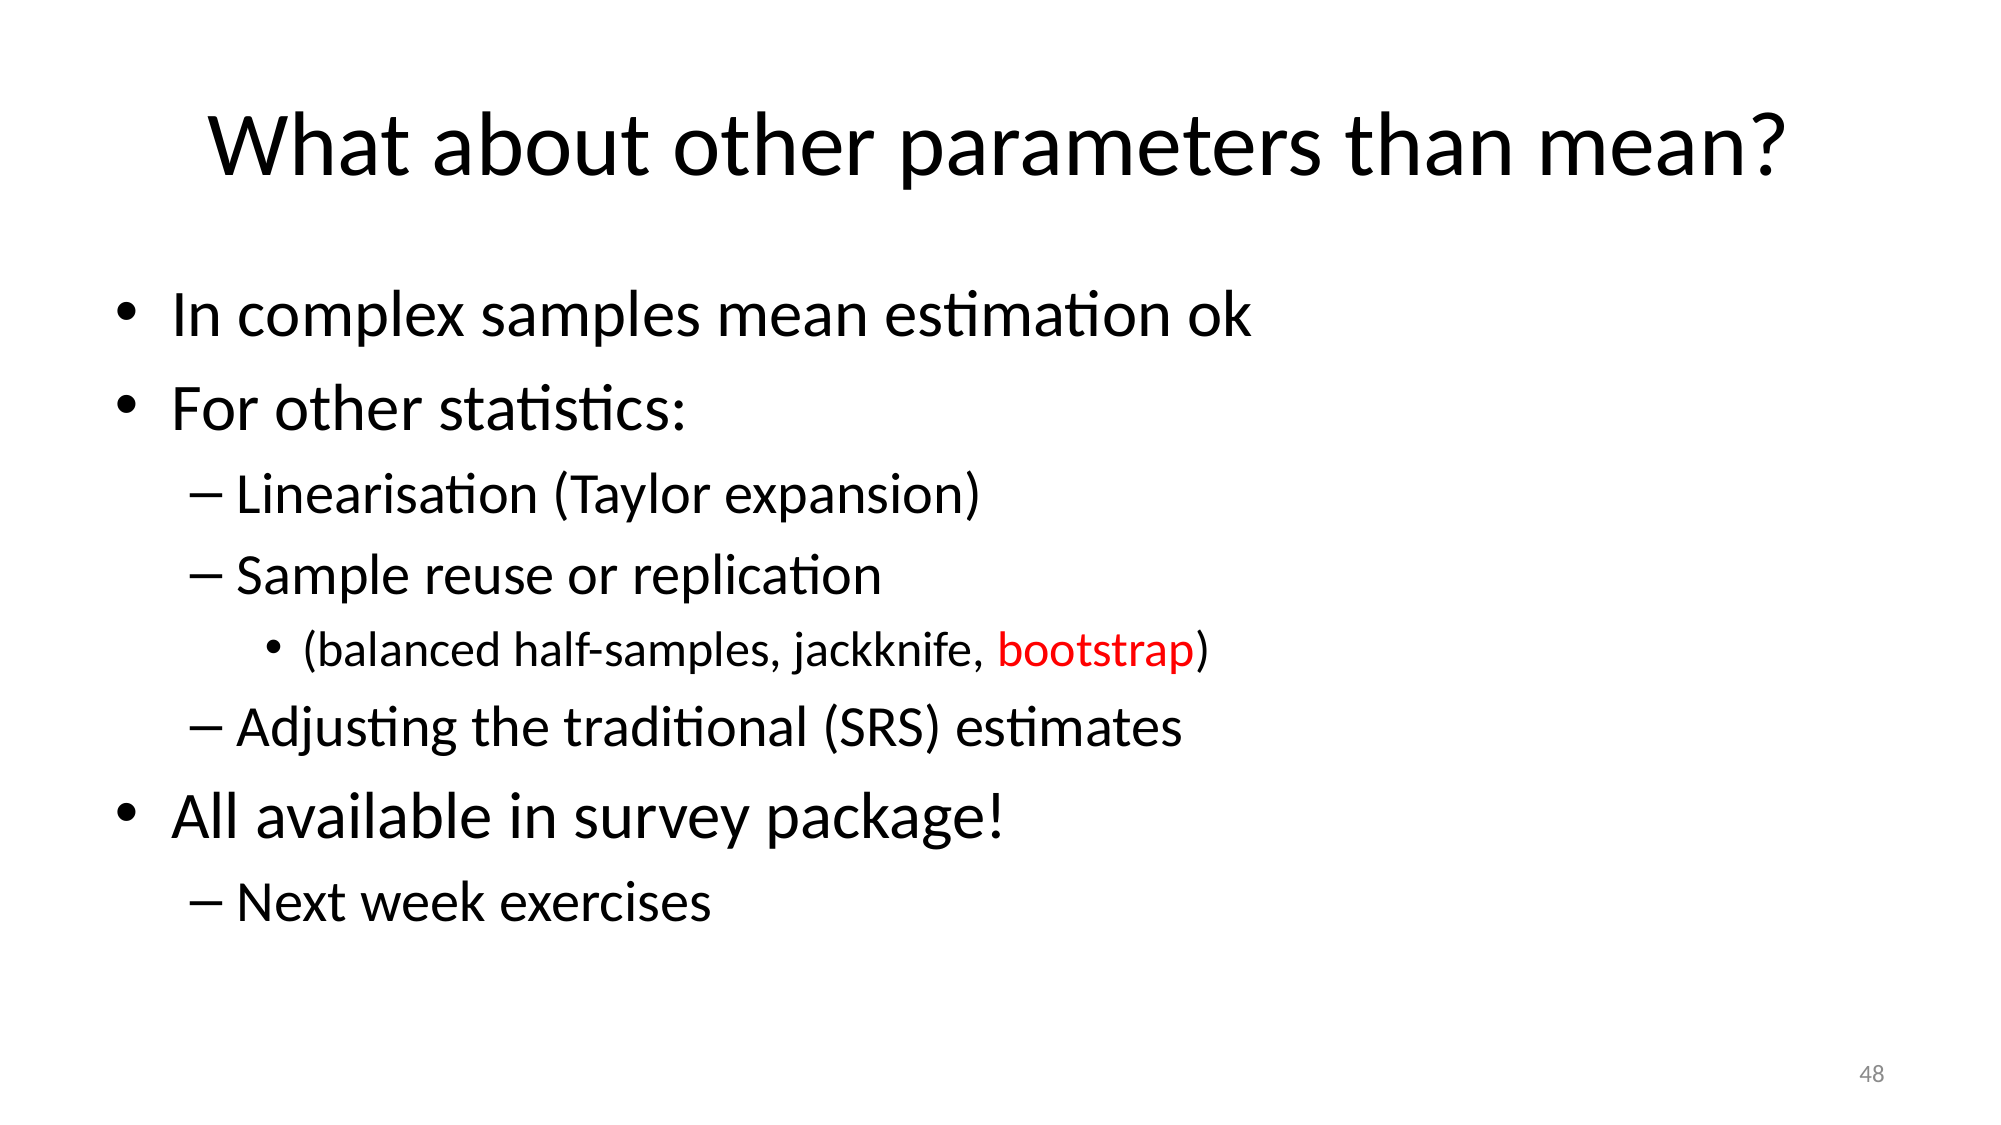

# What about other parameters than mean?
In complex samples mean estimation ok
For other statistics:
Linearisation (Taylor expansion)
Sample reuse or replication
(balanced half-samples, jackknife, bootstrap)
Adjusting the traditional (SRS) estimates
All available in survey package!
Next week exercises

48